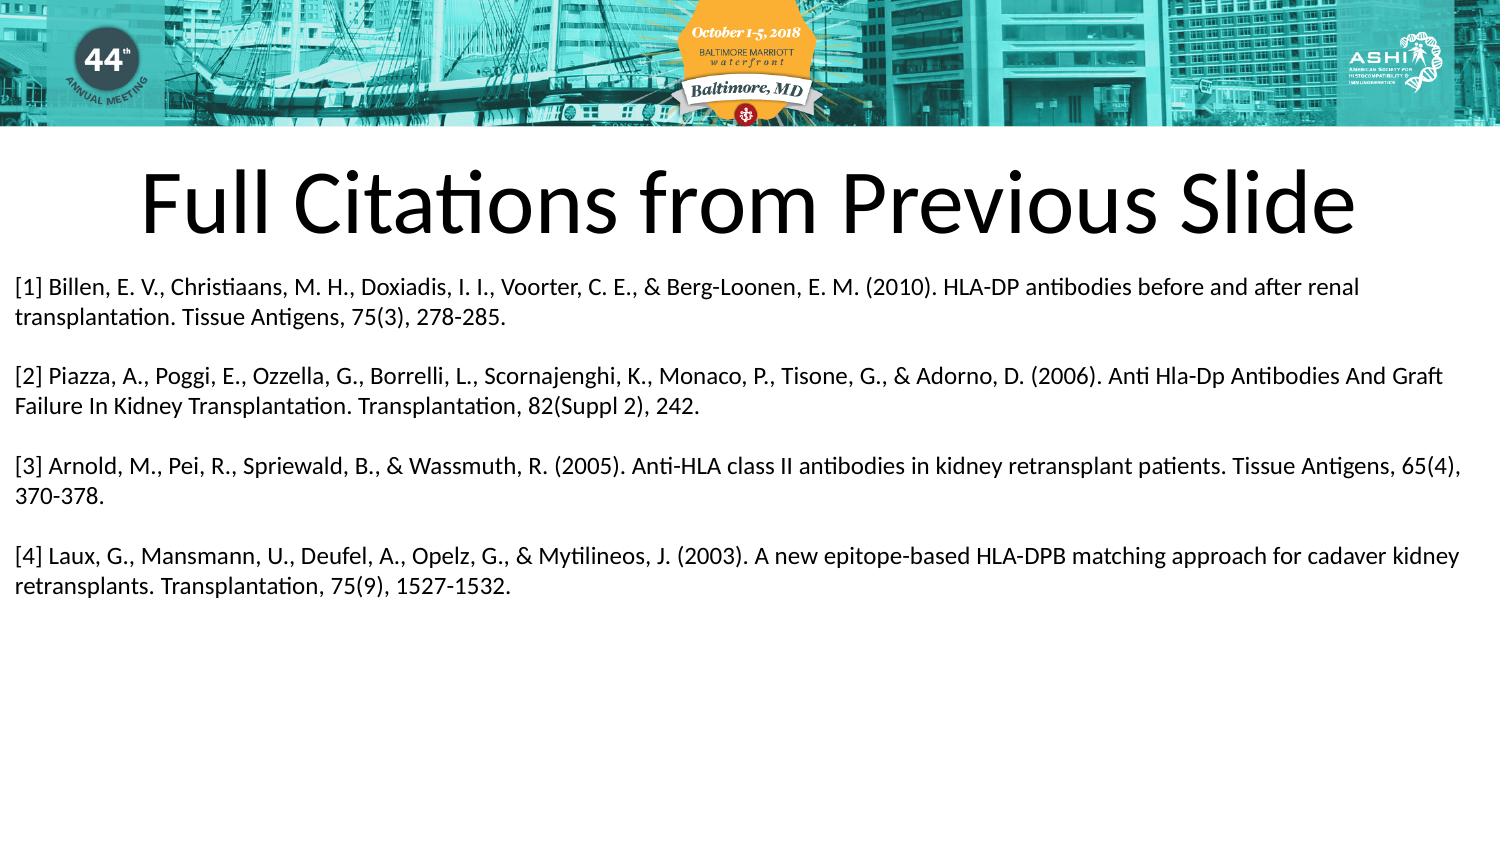

Full Citations from Previous Slide
[1] Billen, E. V., Christiaans, M. H., Doxiadis, I. I., Voorter, C. E., & Berg-Loonen, E. M. (2010). HLA-DP antibodies before and after renal transplantation. Tissue Antigens, 75(3), 278-285.

[2] Piazza, A., Poggi, E., Ozzella, G., Borrelli, L., Scornajenghi, K., Monaco, P., Tisone, G., & Adorno, D. (2006). Anti Hla-Dp Antibodies And Graft Failure In Kidney Transplantation. Transplantation, 82(Suppl 2), 242.

[3] Arnold, M., Pei, R., Spriewald, B., & Wassmuth, R. (2005). Anti-HLA class II antibodies in kidney retransplant patients. Tissue Antigens, 65(4), 370-378.

[4] Laux, G., Mansmann, U., Deufel, A., Opelz, G., & Mytilineos, J. (2003). A new epitope-based HLA-DPB matching approach for cadaver kidney retransplants. Transplantation, 75(9), 1527-1532.